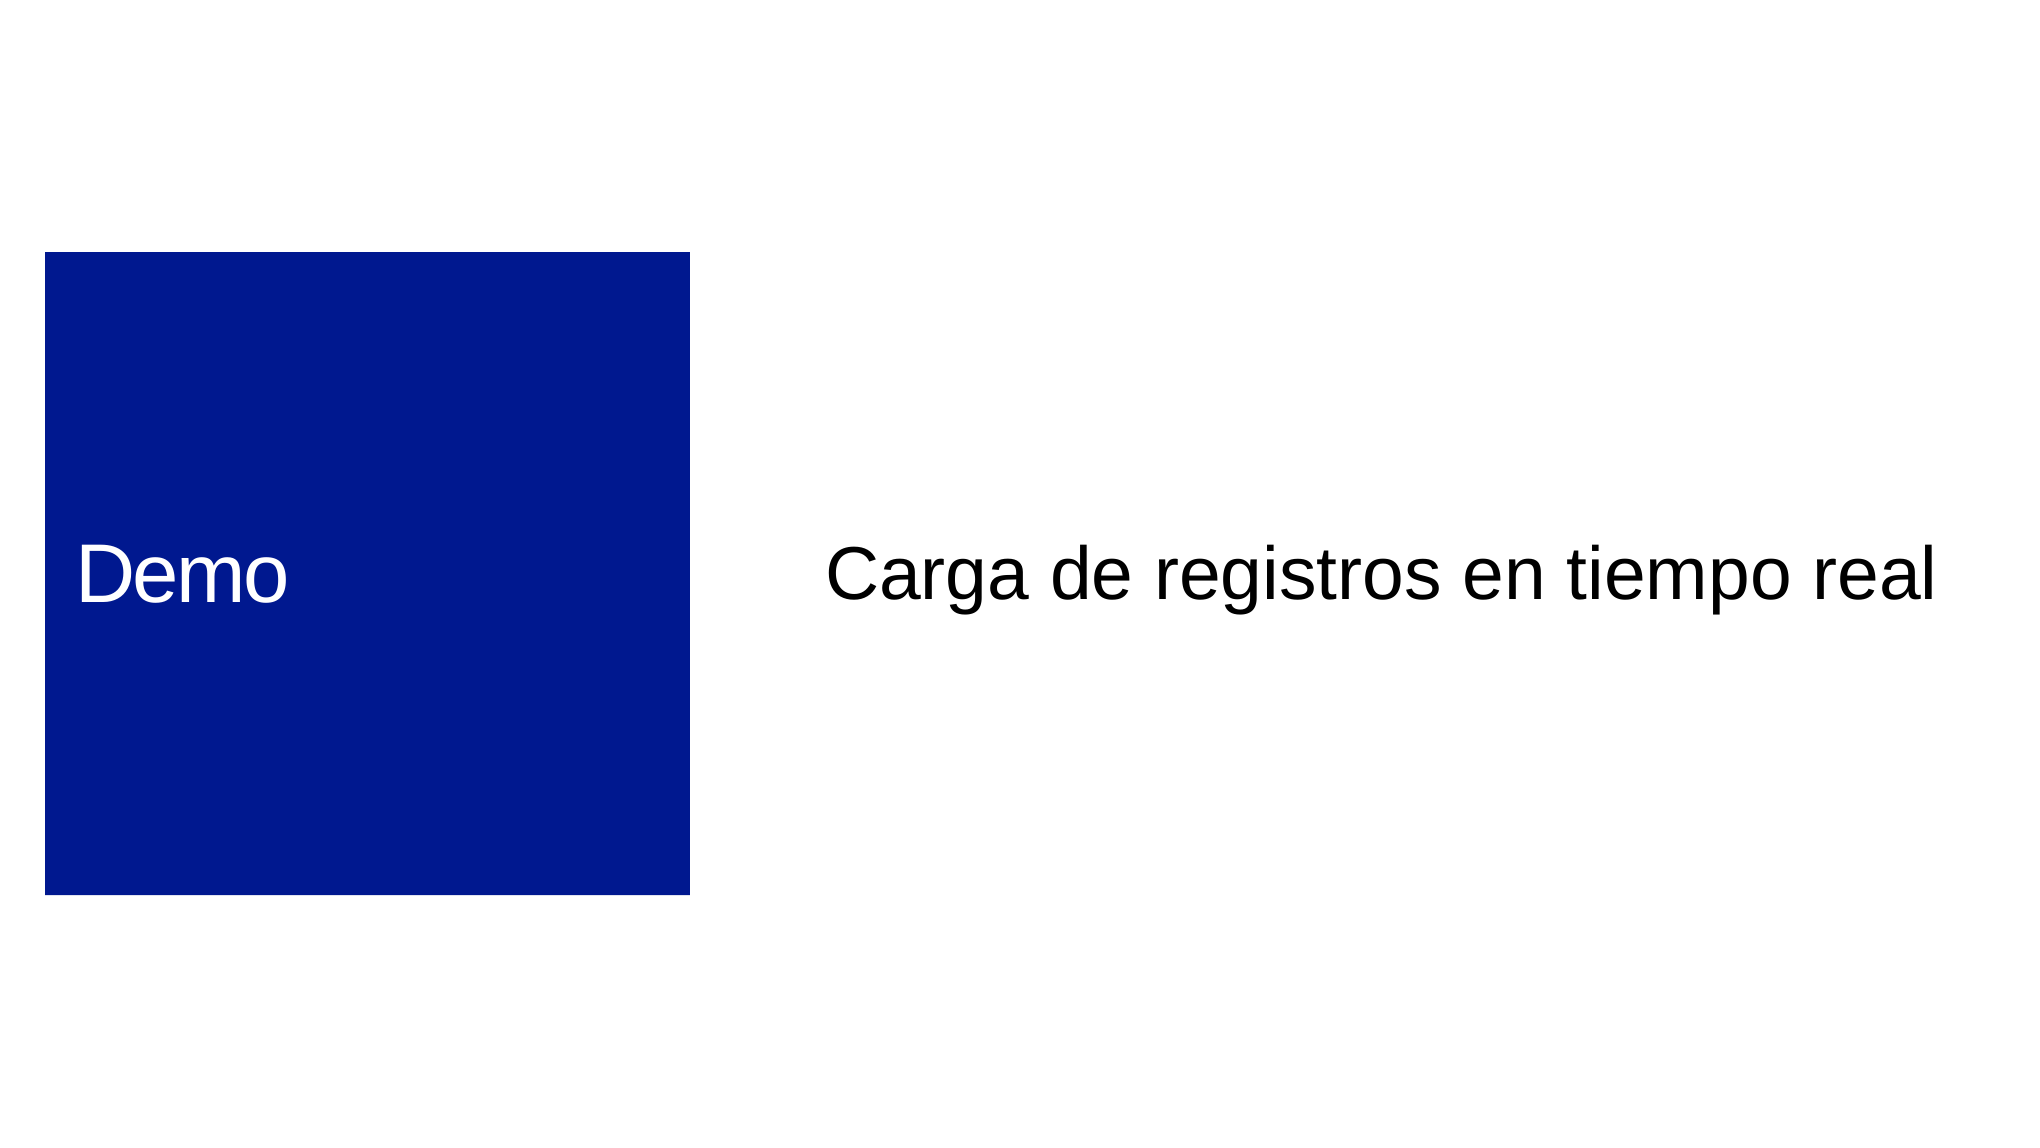

# Demo
Carga de registros en tiempo real